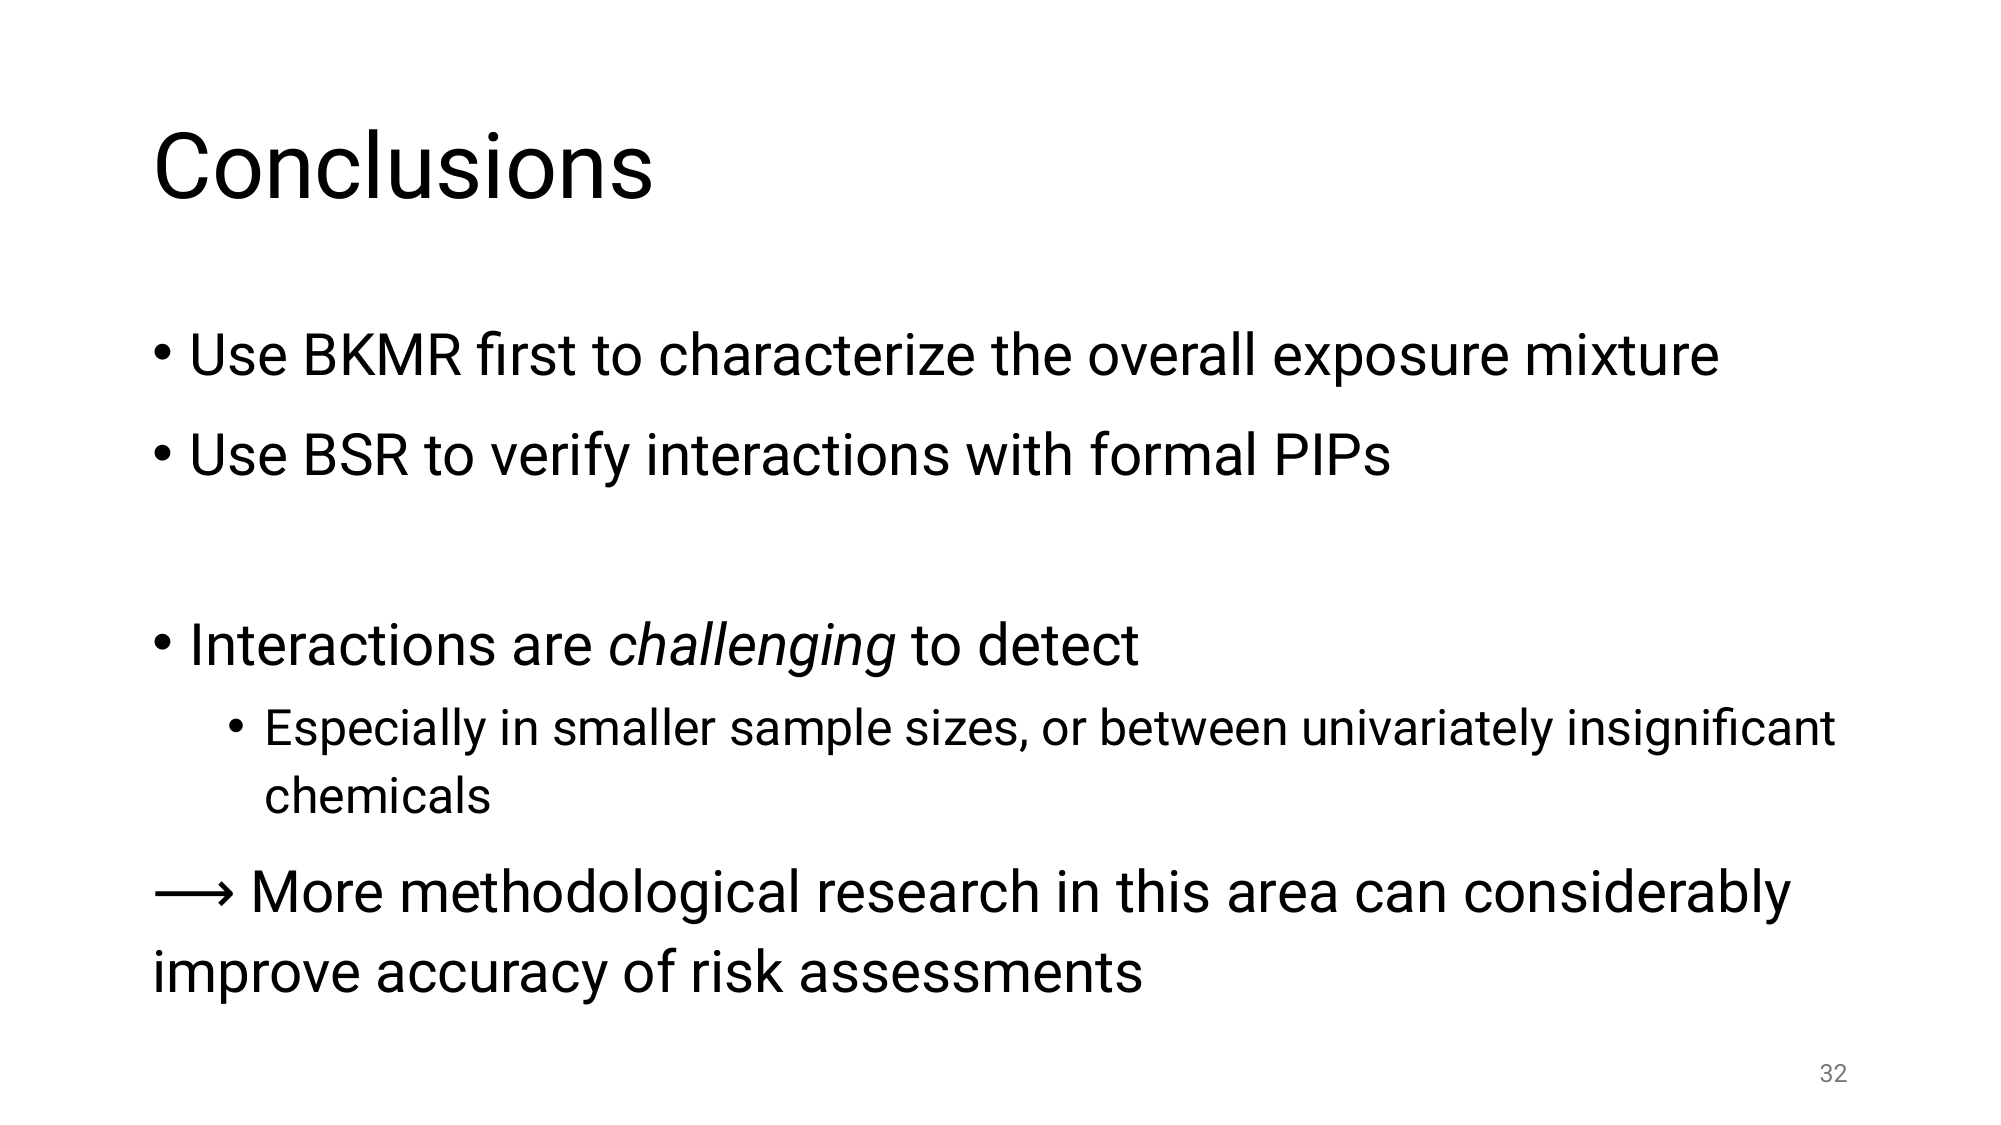

# Conclusions
Use BKMR first to characterize the overall exposure mixture
Use BSR to verify interactions with formal PIPs

Interactions are challenging to detect
Especially in smaller sample sizes, or between univariately insignificant chemicals
⟶ More methodological research in this area can considerably improve accuracy of risk assessments

32